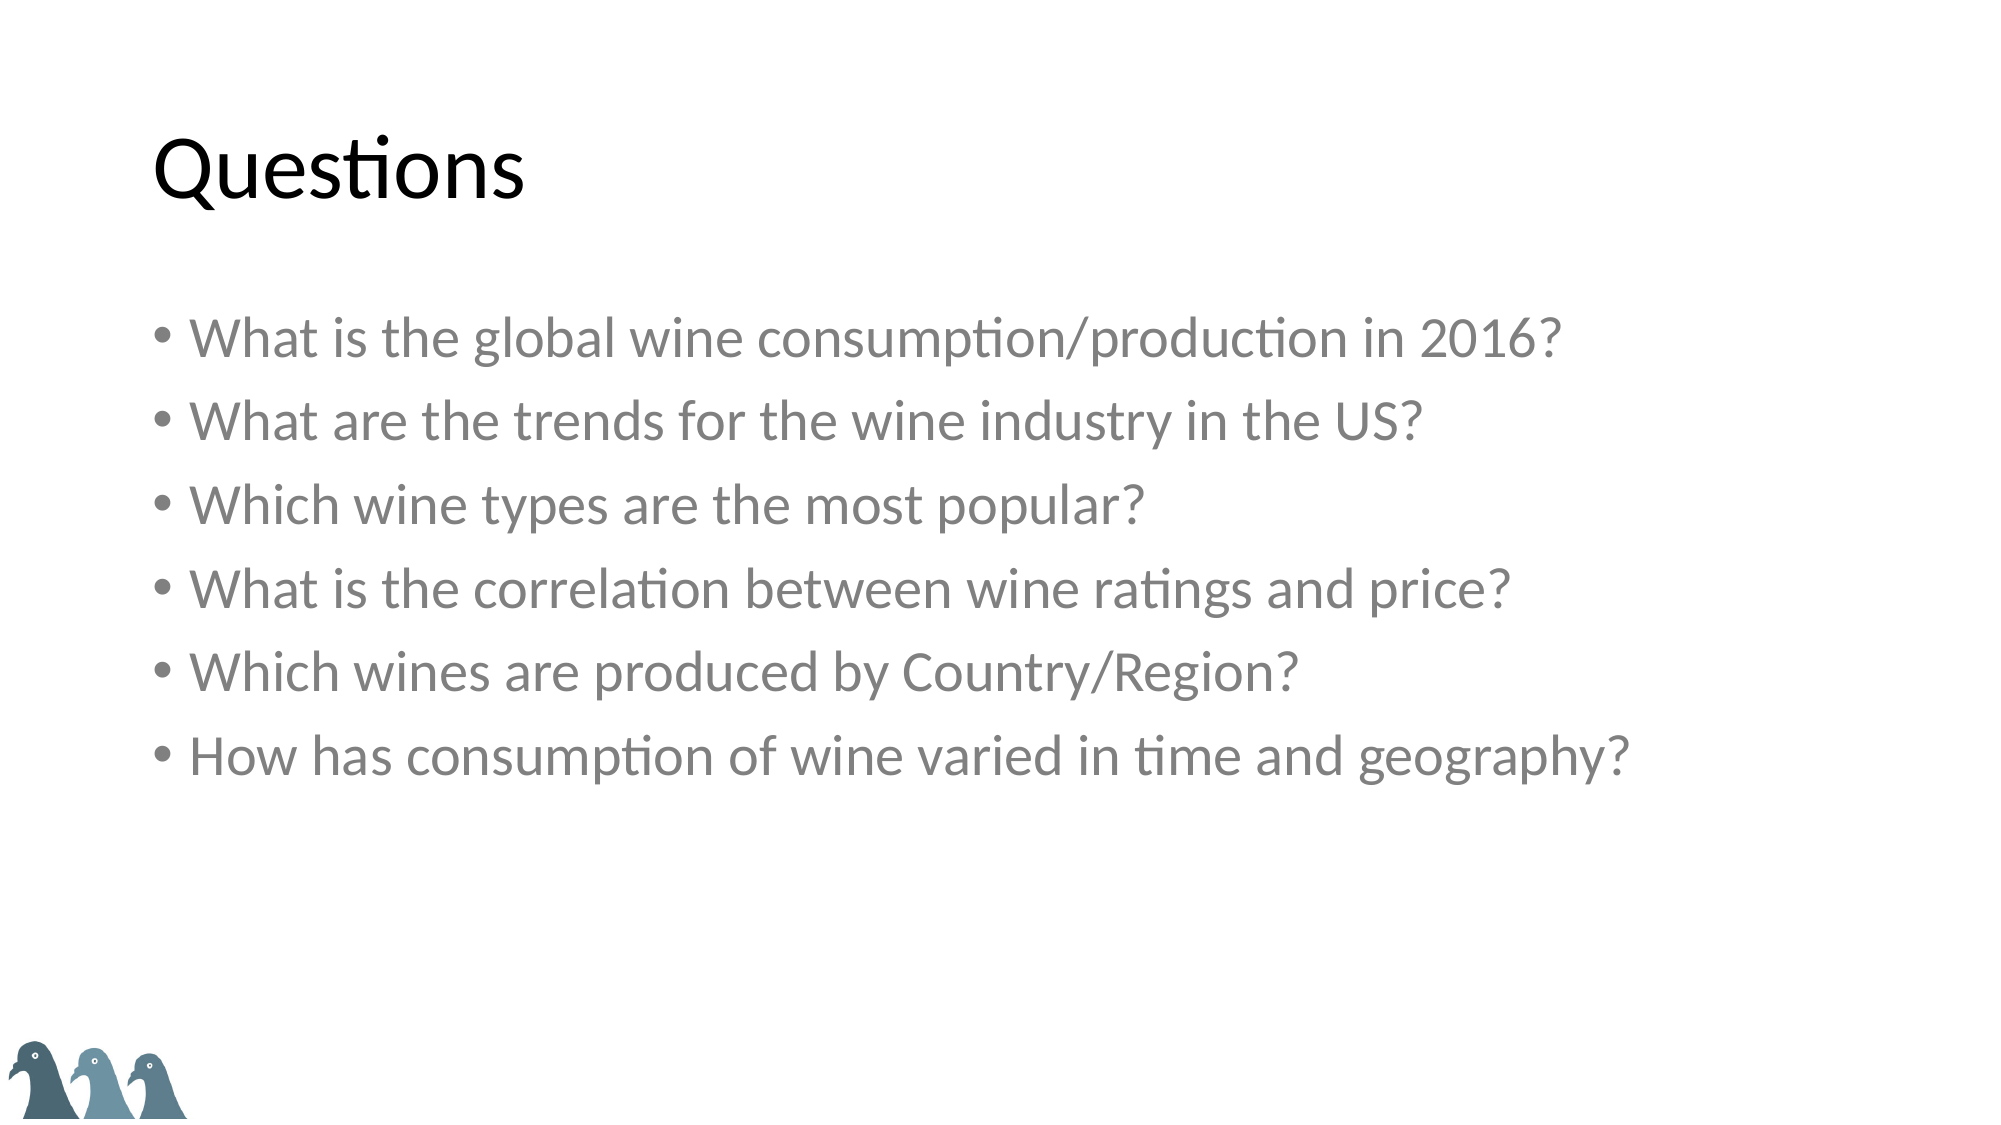

# Questions
What is the global wine consumption/production in 2016?
What are the trends for the wine industry in the US?
Which wine types are the most popular?
What is the correlation between wine ratings and price?
Which wines are produced by Country/Region?
How has consumption of wine varied in time and geography?